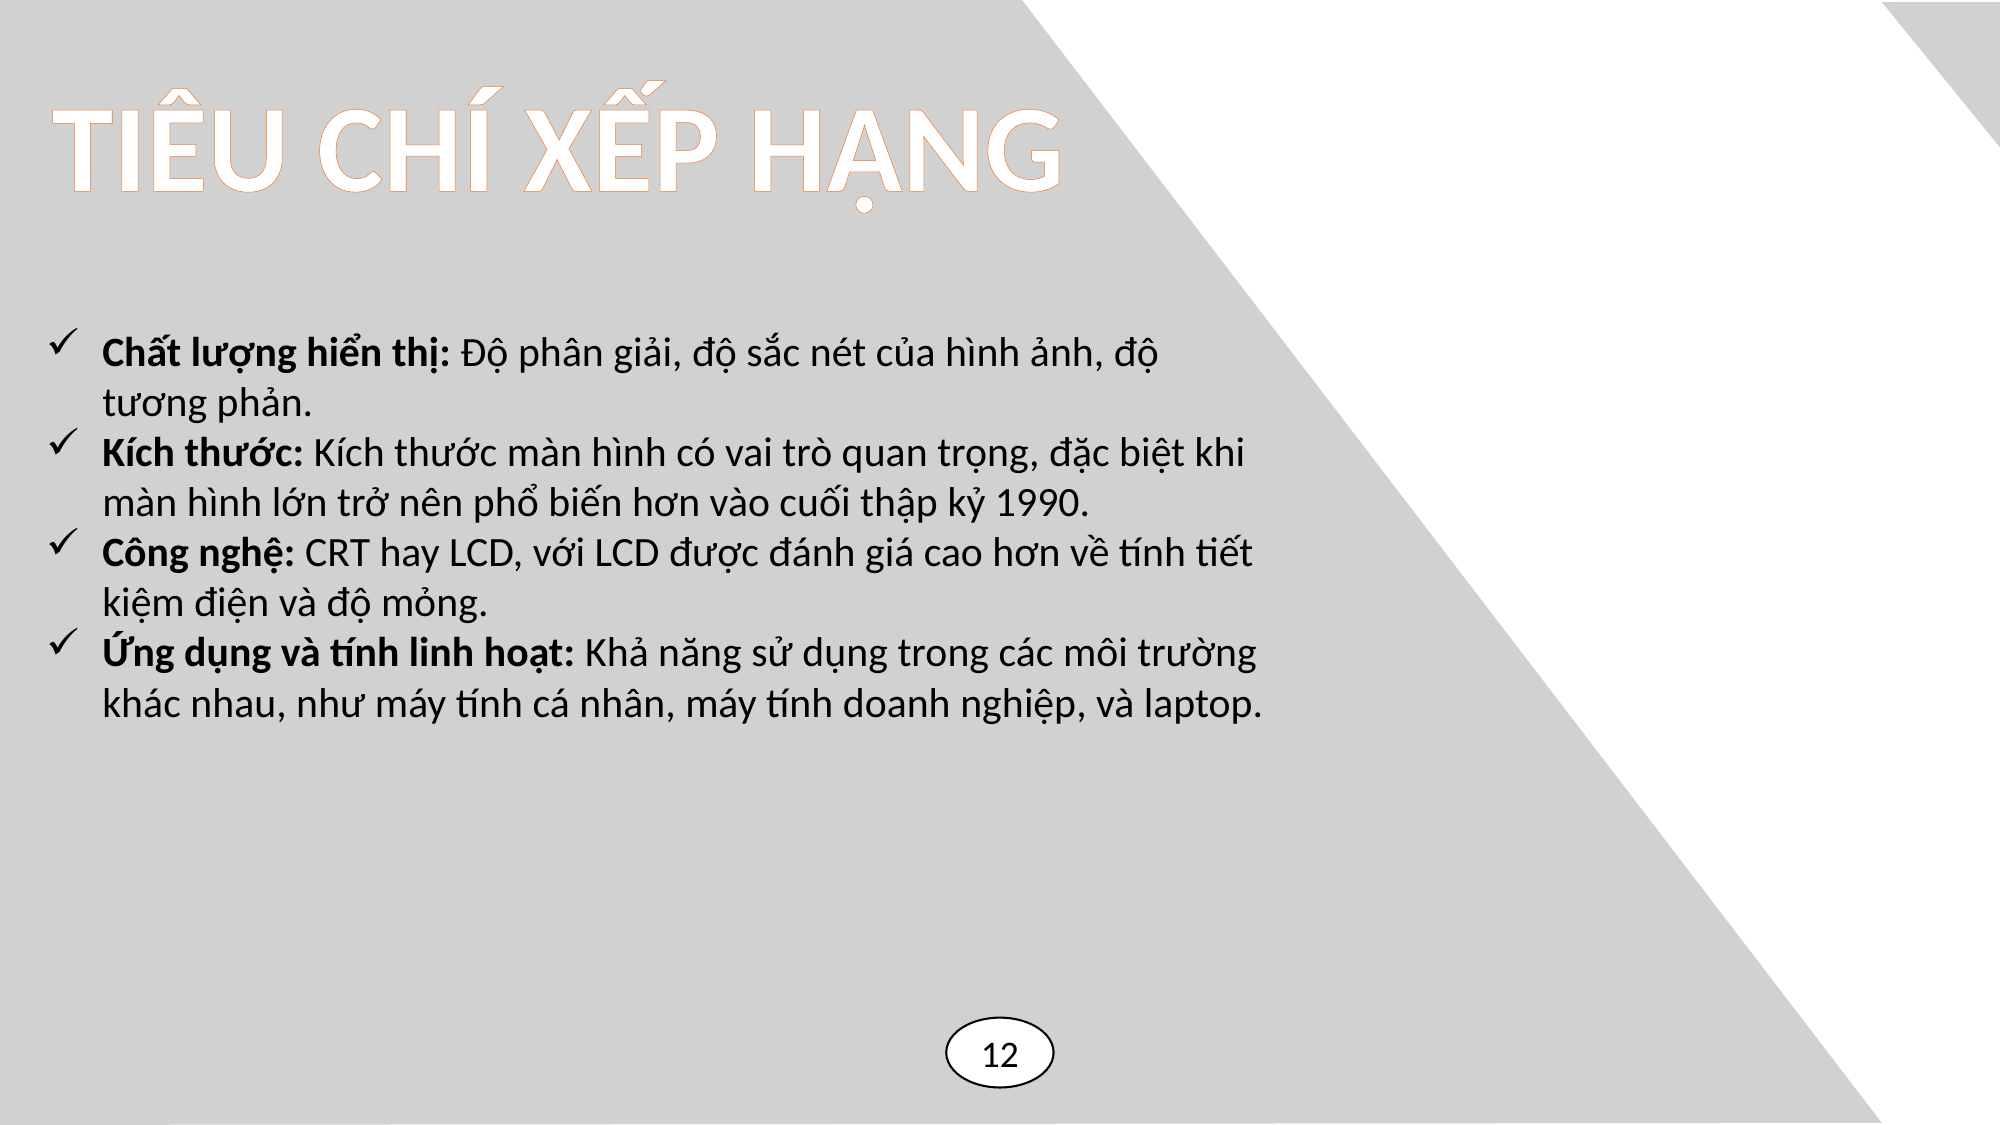

TIÊU CHÍ XẾP HẠNG
Chất lượng hiển thị: Độ phân giải, độ sắc nét của hình ảnh, độ tương phản.
Kích thước: Kích thước màn hình có vai trò quan trọng, đặc biệt khi màn hình lớn trở nên phổ biến hơn vào cuối thập kỷ 1990.
Công nghệ: CRT hay LCD, với LCD được đánh giá cao hơn về tính tiết kiệm điện và độ mỏng.
Ứng dụng và tính linh hoạt: Khả năng sử dụng trong các môi trường khác nhau, như máy tính cá nhân, máy tính doanh nghiệp, và laptop.
12